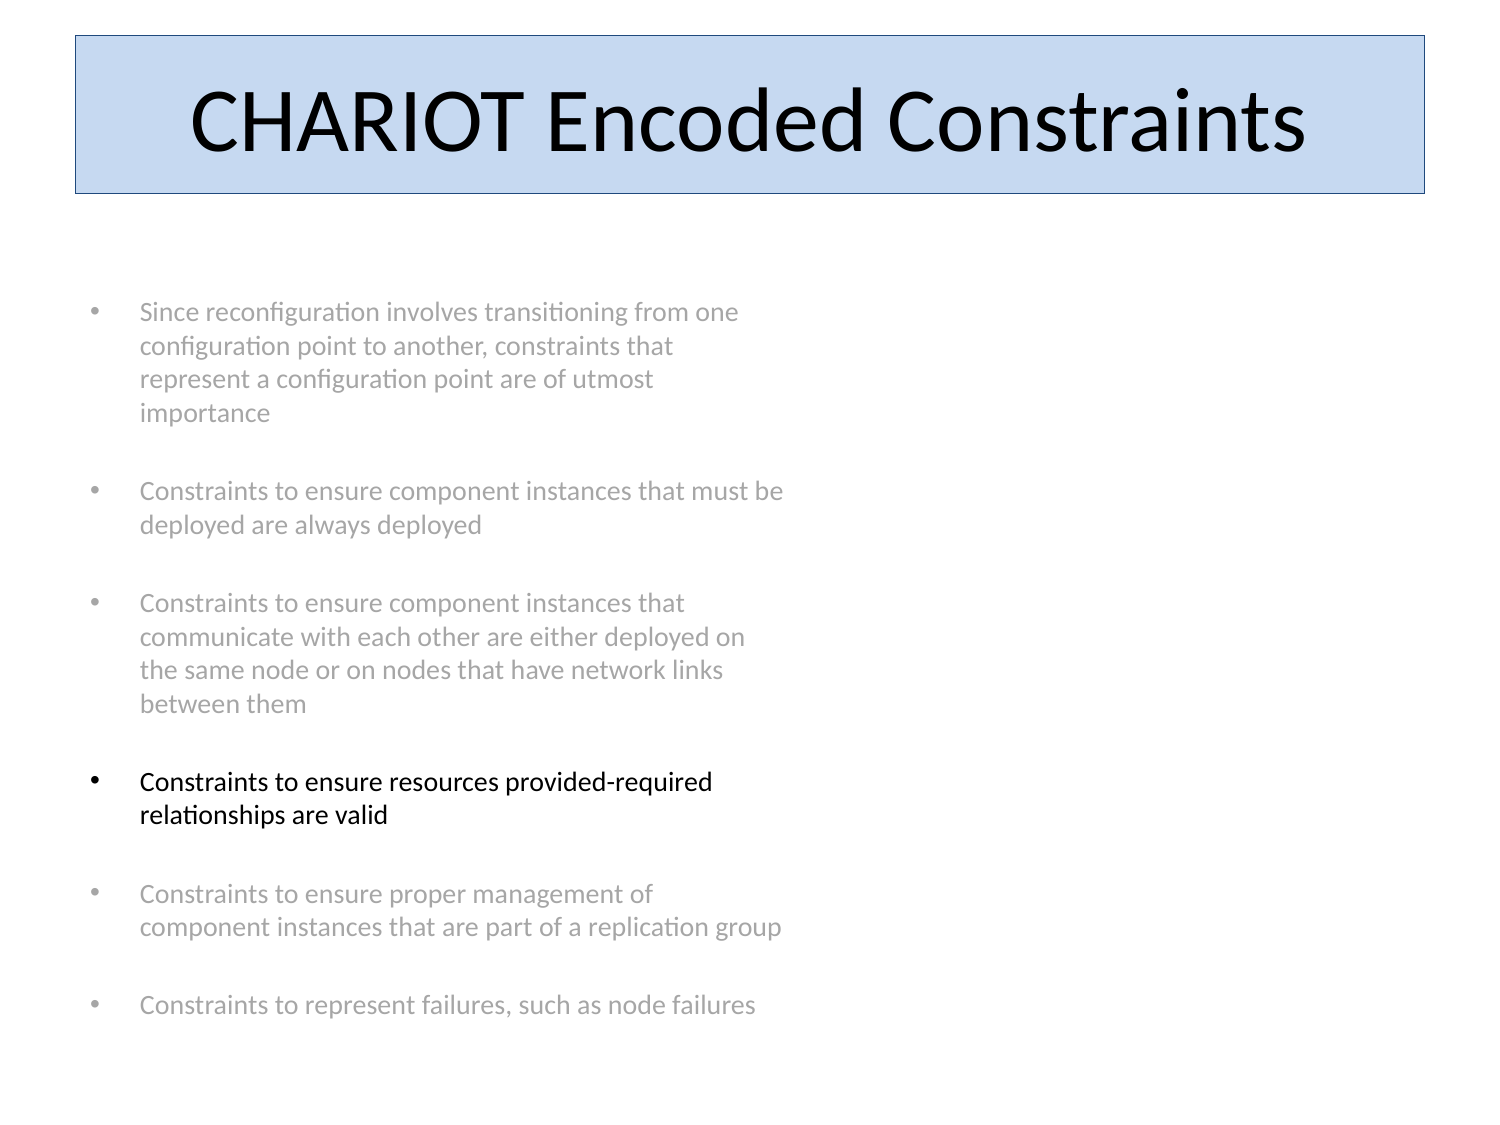

# CHARIOT Encoded Constraints
Since reconfiguration involves transitioning from one configuration point to another, constraints that represent a configuration point are of utmost importance

Constraints to ensure component instances that must be deployed are always deployed

Constraints to ensure component instances that communicate with each other are either deployed on the same node or on nodes that have network links between them

Constraints to ensure resources provided-required relationships are valid

Constraints to ensure proper management of component instances that are part of a replication group

Constraints to represent failures, such as node failures